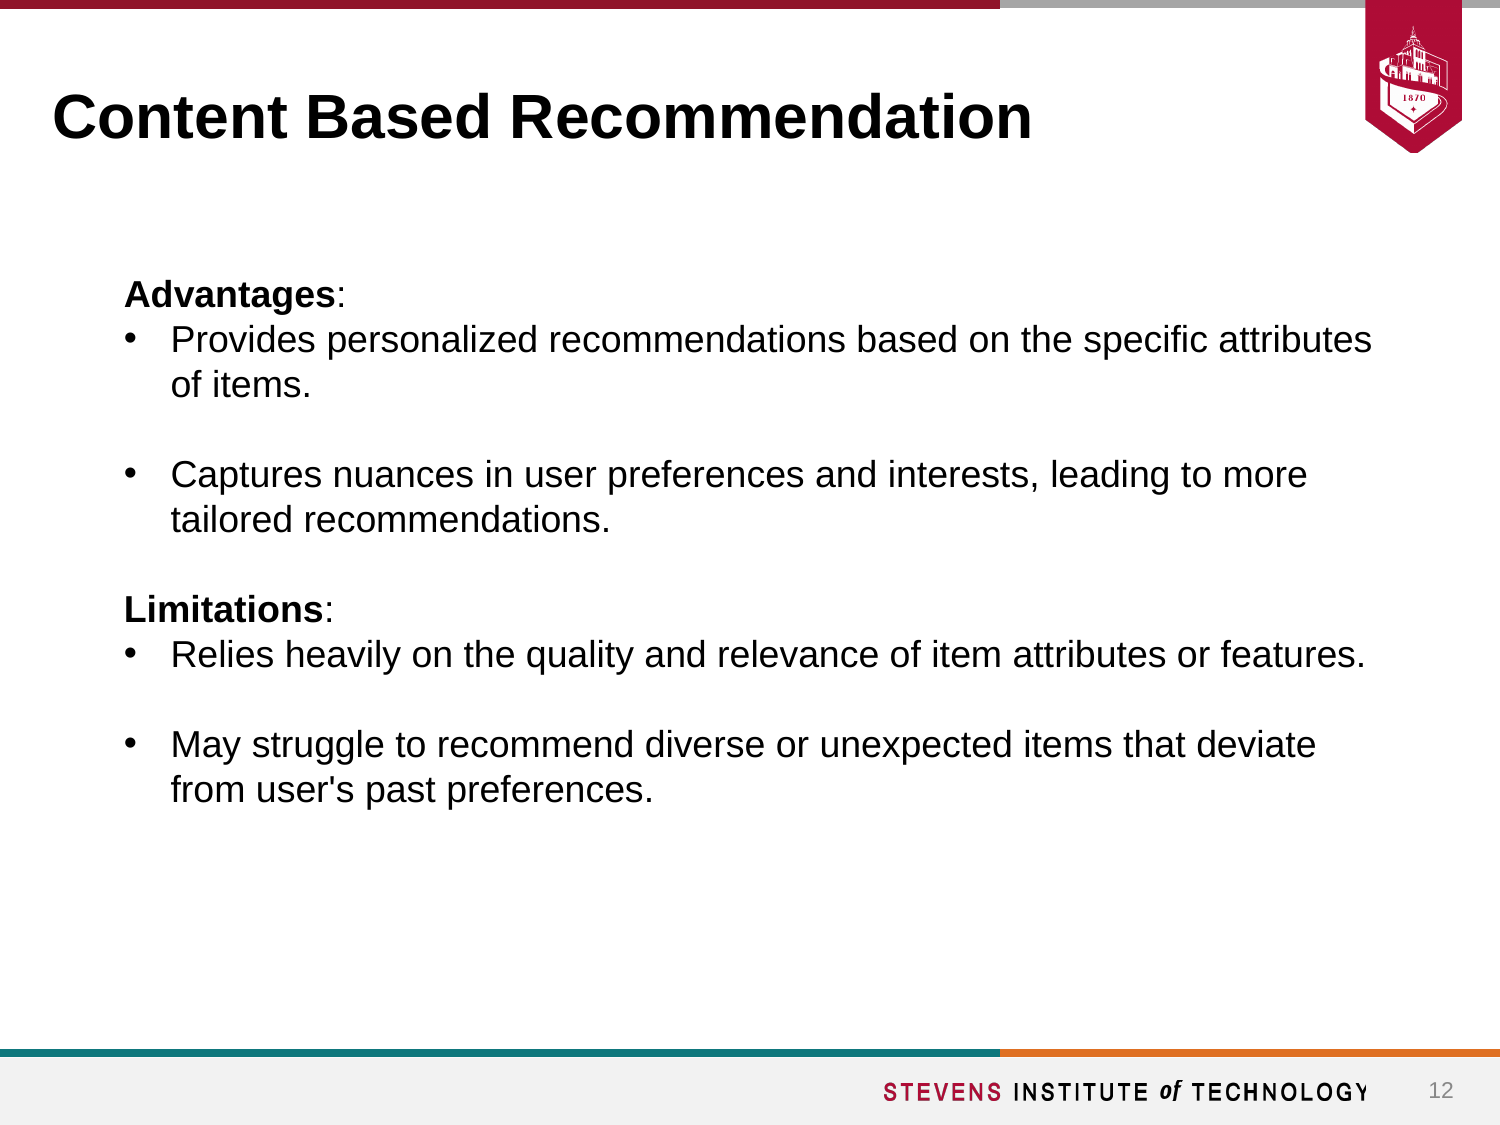

# Content Based Recommendation
Advantages:
Provides personalized recommendations based on the specific attributes of items.

Captures nuances in user preferences and interests, leading to more tailored recommendations.

Limitations:
Relies heavily on the quality and relevance of item attributes or features.

May struggle to recommend diverse or unexpected items that deviate from user's past preferences.

12